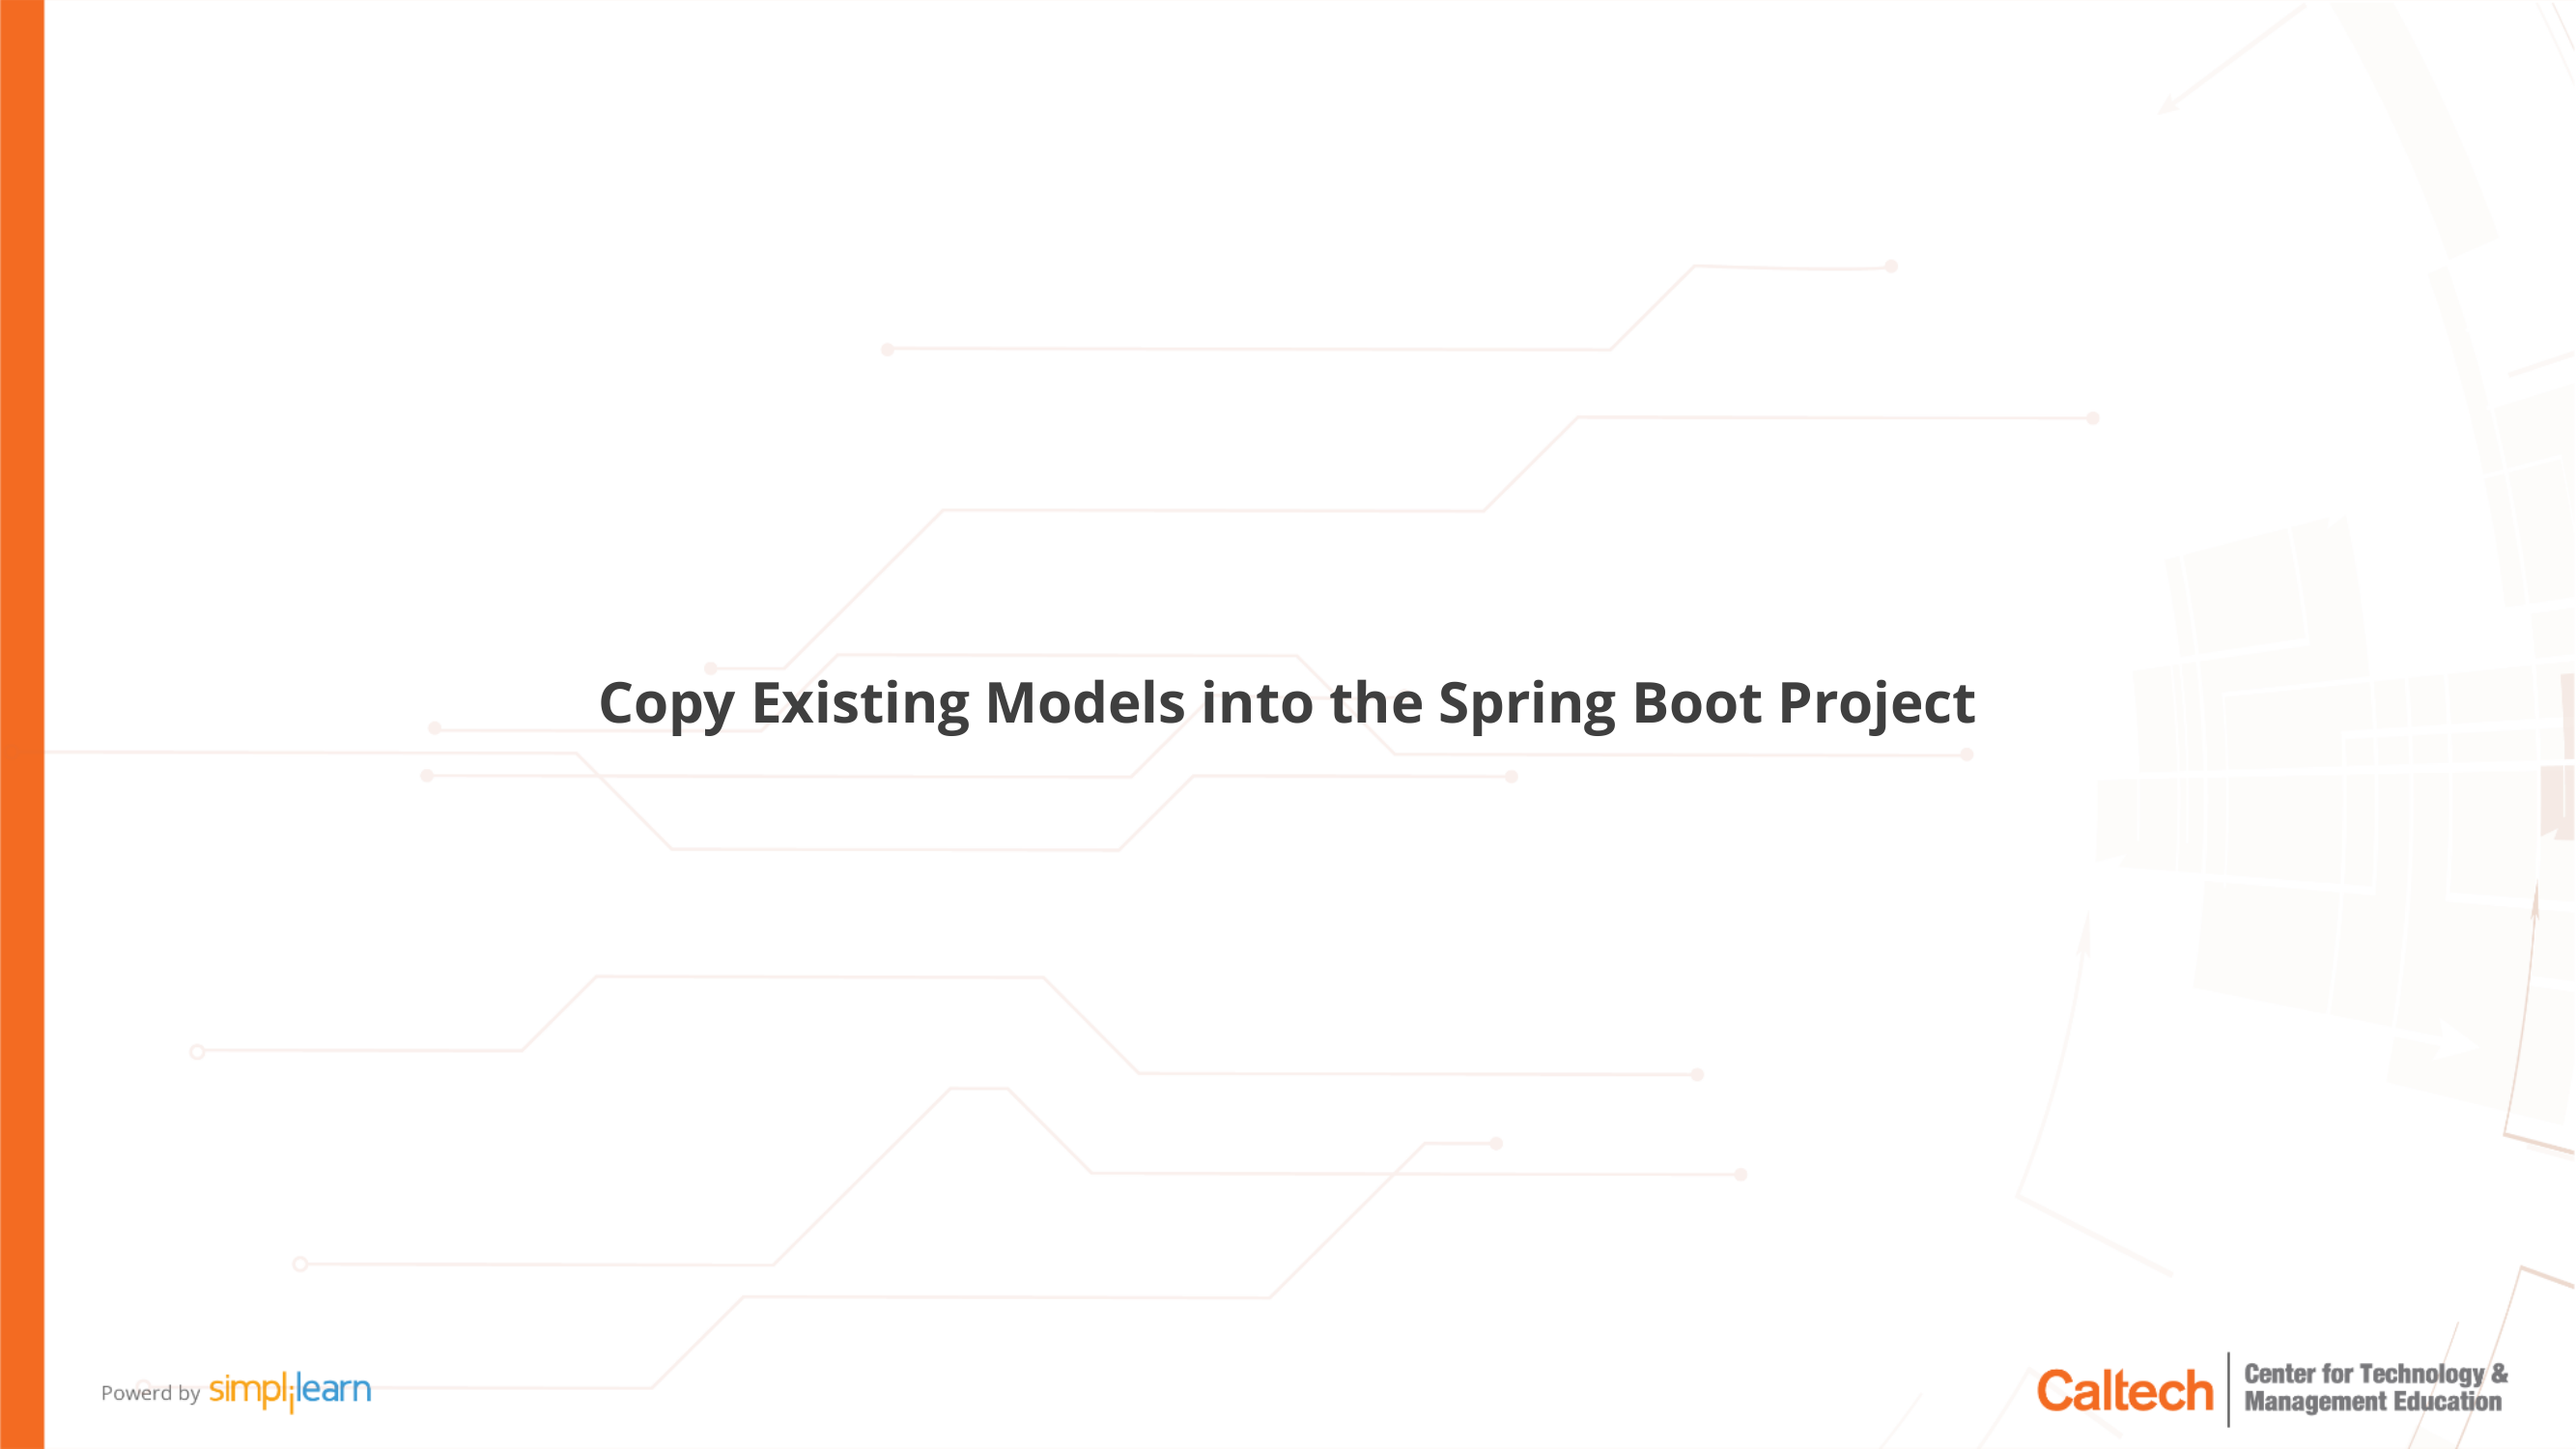

Copy Existing Models into the Spring Boot Project